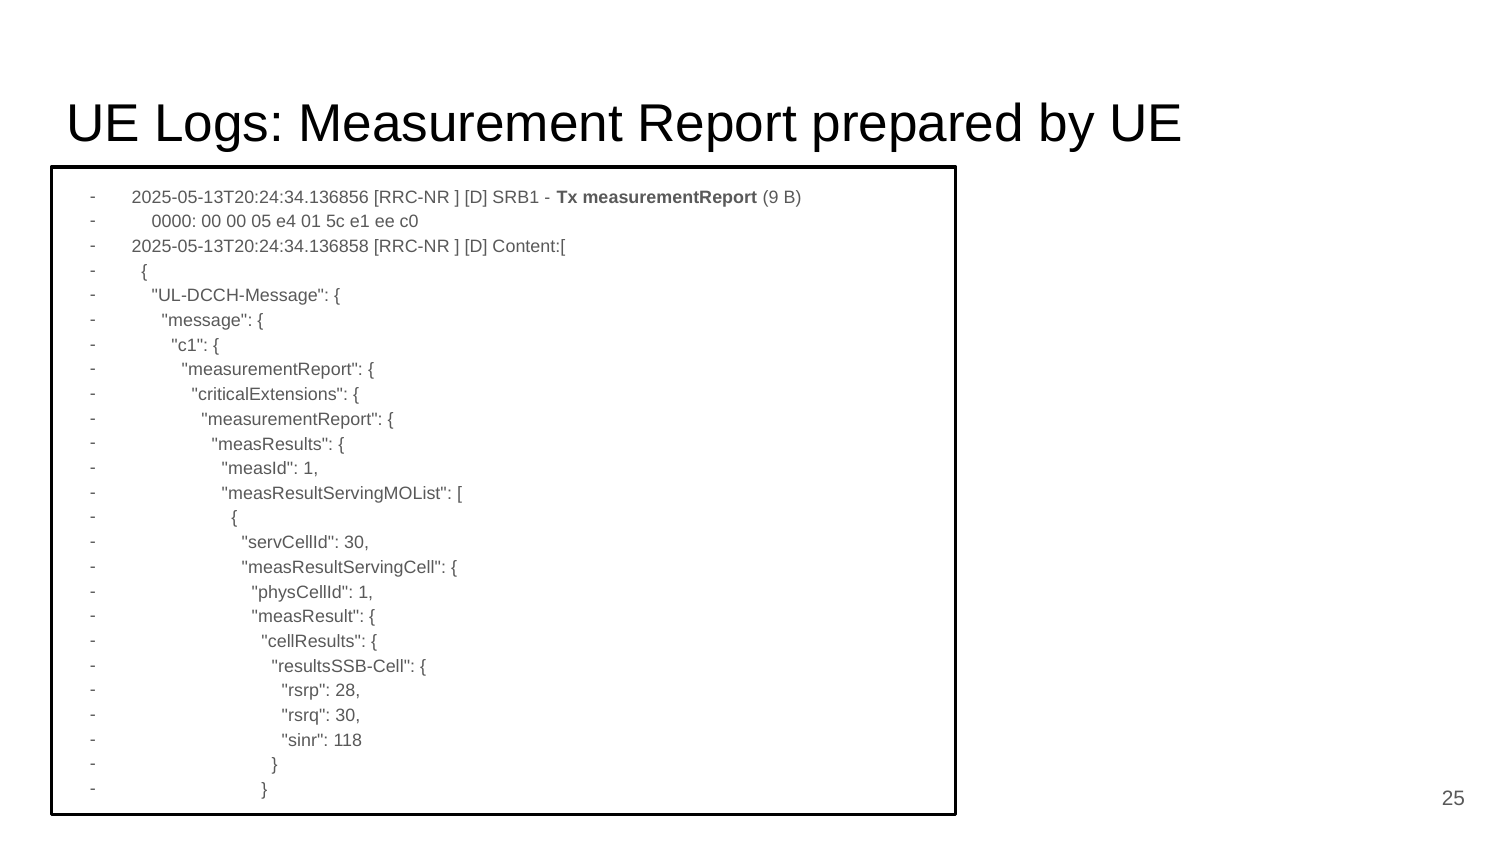

# UE Logs: Measurement Report prepared by UE
2025-05-13T20:24:34.136856 [RRC-NR ] [D] SRB1 - Tx measurementReport (9 B)
    0000: 00 00 05 e4 01 5c e1 ee c0
2025-05-13T20:24:34.136858 [RRC-NR ] [D] Content:[
  {
    "UL-DCCH-Message": {
      "message": {
        "c1": {
          "measurementReport": {
            "criticalExtensions": {
              "measurementReport": {
                "measResults": {
                  "measId": 1,
                  "measResultServingMOList": [
                    {
                      "servCellId": 30,
                      "measResultServingCell": {
                        "physCellId": 1,
                        "measResult": {
                          "cellResults": {
                            "resultsSSB-Cell": {
                              "rsrp": 28,
                              "rsrq": 30,
                              "sinr": 118
                            }
                          }
25